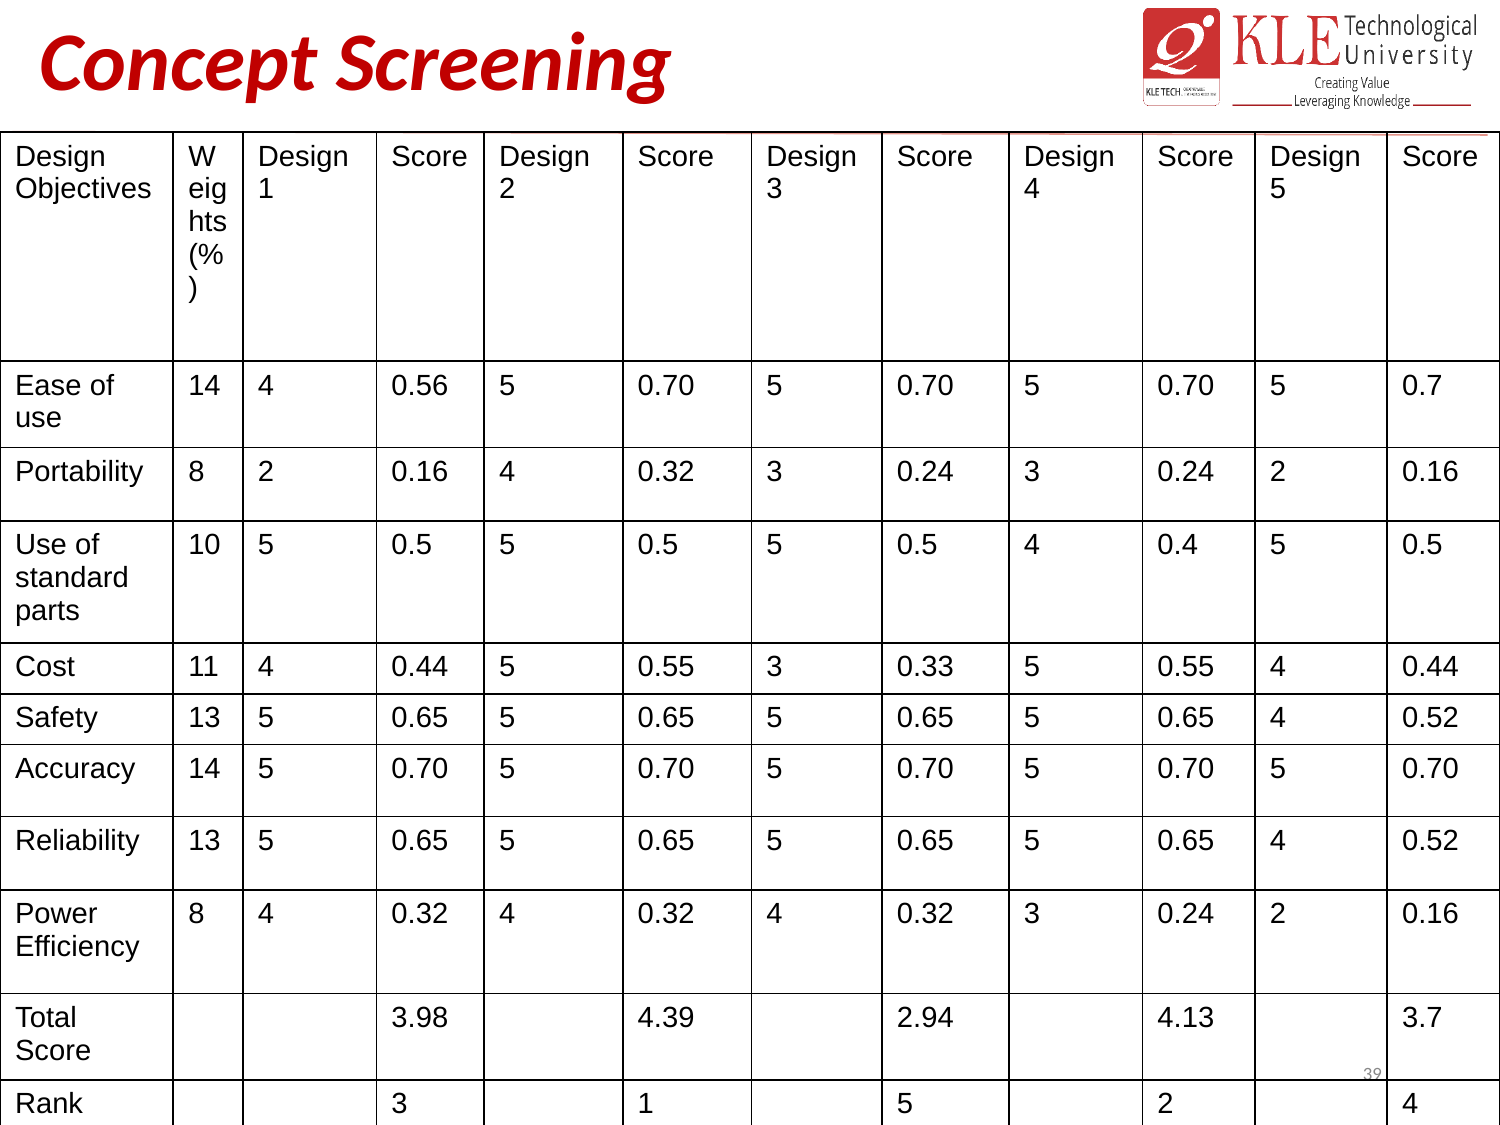

# Concept Screening
| Design Objectives | Weights (%) | Design 1 | Score | Design 2 | Score | Design 3 | Score | Design 4 | Score | Design 5 | Score |
| --- | --- | --- | --- | --- | --- | --- | --- | --- | --- | --- | --- |
| Ease of use | 14 | 4 | 0.56 | 5 | 0.70 | 5 | 0.70 | 5 | 0.70 | 5 | 0.7 |
| Portability | 8 | 2 | 0.16 | 4 | 0.32 | 3 | 0.24 | 3 | 0.24 | 2 | 0.16 |
| Use of standard parts | 10 | 5 | 0.5 | 5 | 0.5 | 5 | 0.5 | 4 | 0.4 | 5 | 0.5 |
| Cost | 11 | 4 | 0.44 | 5 | 0.55 | 3 | 0.33 | 5 | 0.55 | 4 | 0.44 |
| Safety | 13 | 5 | 0.65 | 5 | 0.65 | 5 | 0.65 | 5 | 0.65 | 4 | 0.52 |
| Accuracy | 14 | 5 | 0.70 | 5 | 0.70 | 5 | 0.70 | 5 | 0.70 | 5 | 0.70 |
| Reliability | 13 | 5 | 0.65 | 5 | 0.65 | 5 | 0.65 | 5 | 0.65 | 4 | 0.52 |
| Power Efficiency | 8 | 4 | 0.32 | 4 | 0.32 | 4 | 0.32 | 3 | 0.24 | 2 | 0.16 |
| Total Score |  |  | 3.98 |  | 4.39 |  | 2.94 |  | 4.13 |  | 3.7 |
| Rank |  |  | 3 |  | 1 |  | 5 |  | 2 |  | 4 |
39